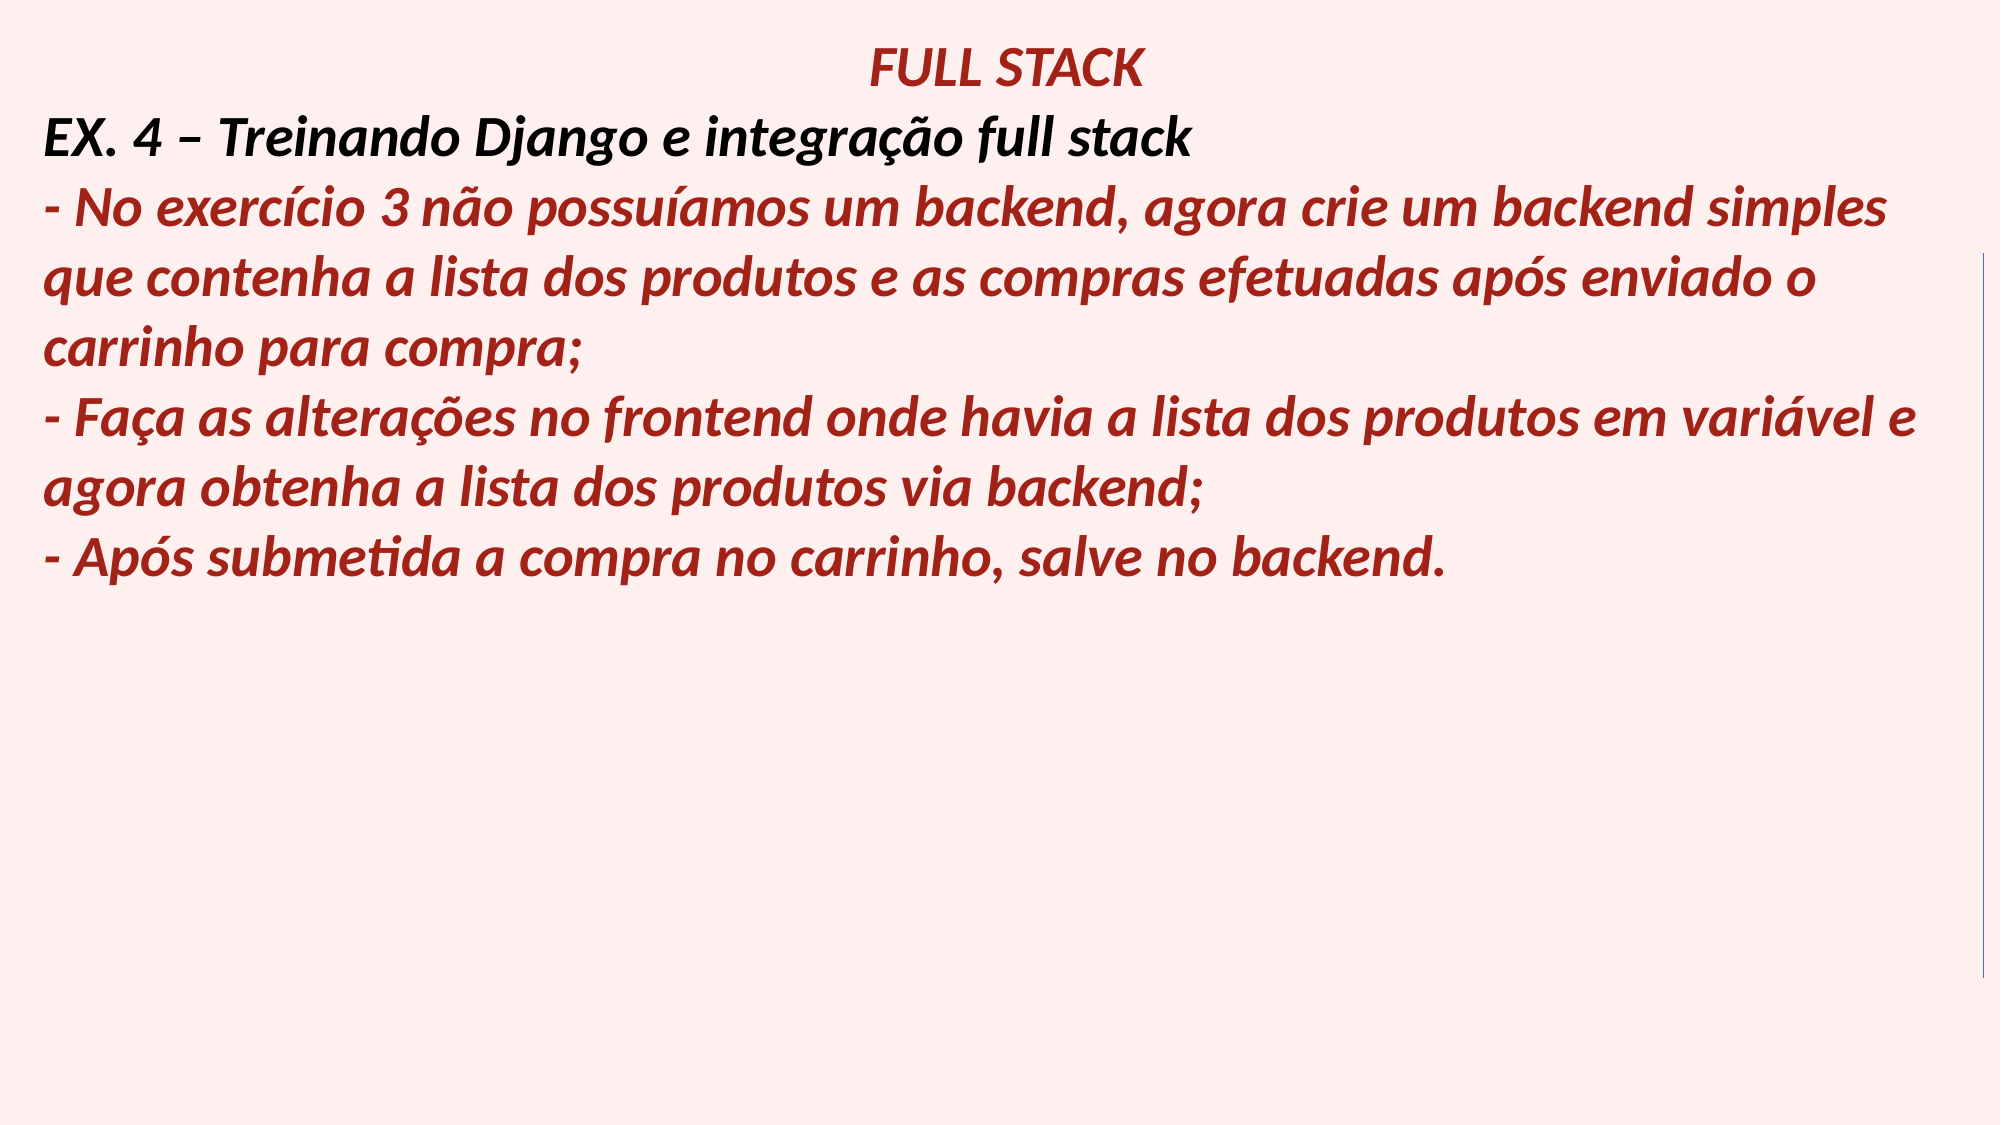

FULL STACK
EX. 4 – Treinando Django e integração full stack
- No exercício 3 não possuíamos um backend, agora crie um backend simples que contenha a lista dos produtos e as compras efetuadas após enviado o carrinho para compra;
- Faça as alterações no frontend onde havia a lista dos produtos em variável e agora obtenha a lista dos produtos via backend;
- Após submetida a compra no carrinho, salve no backend.